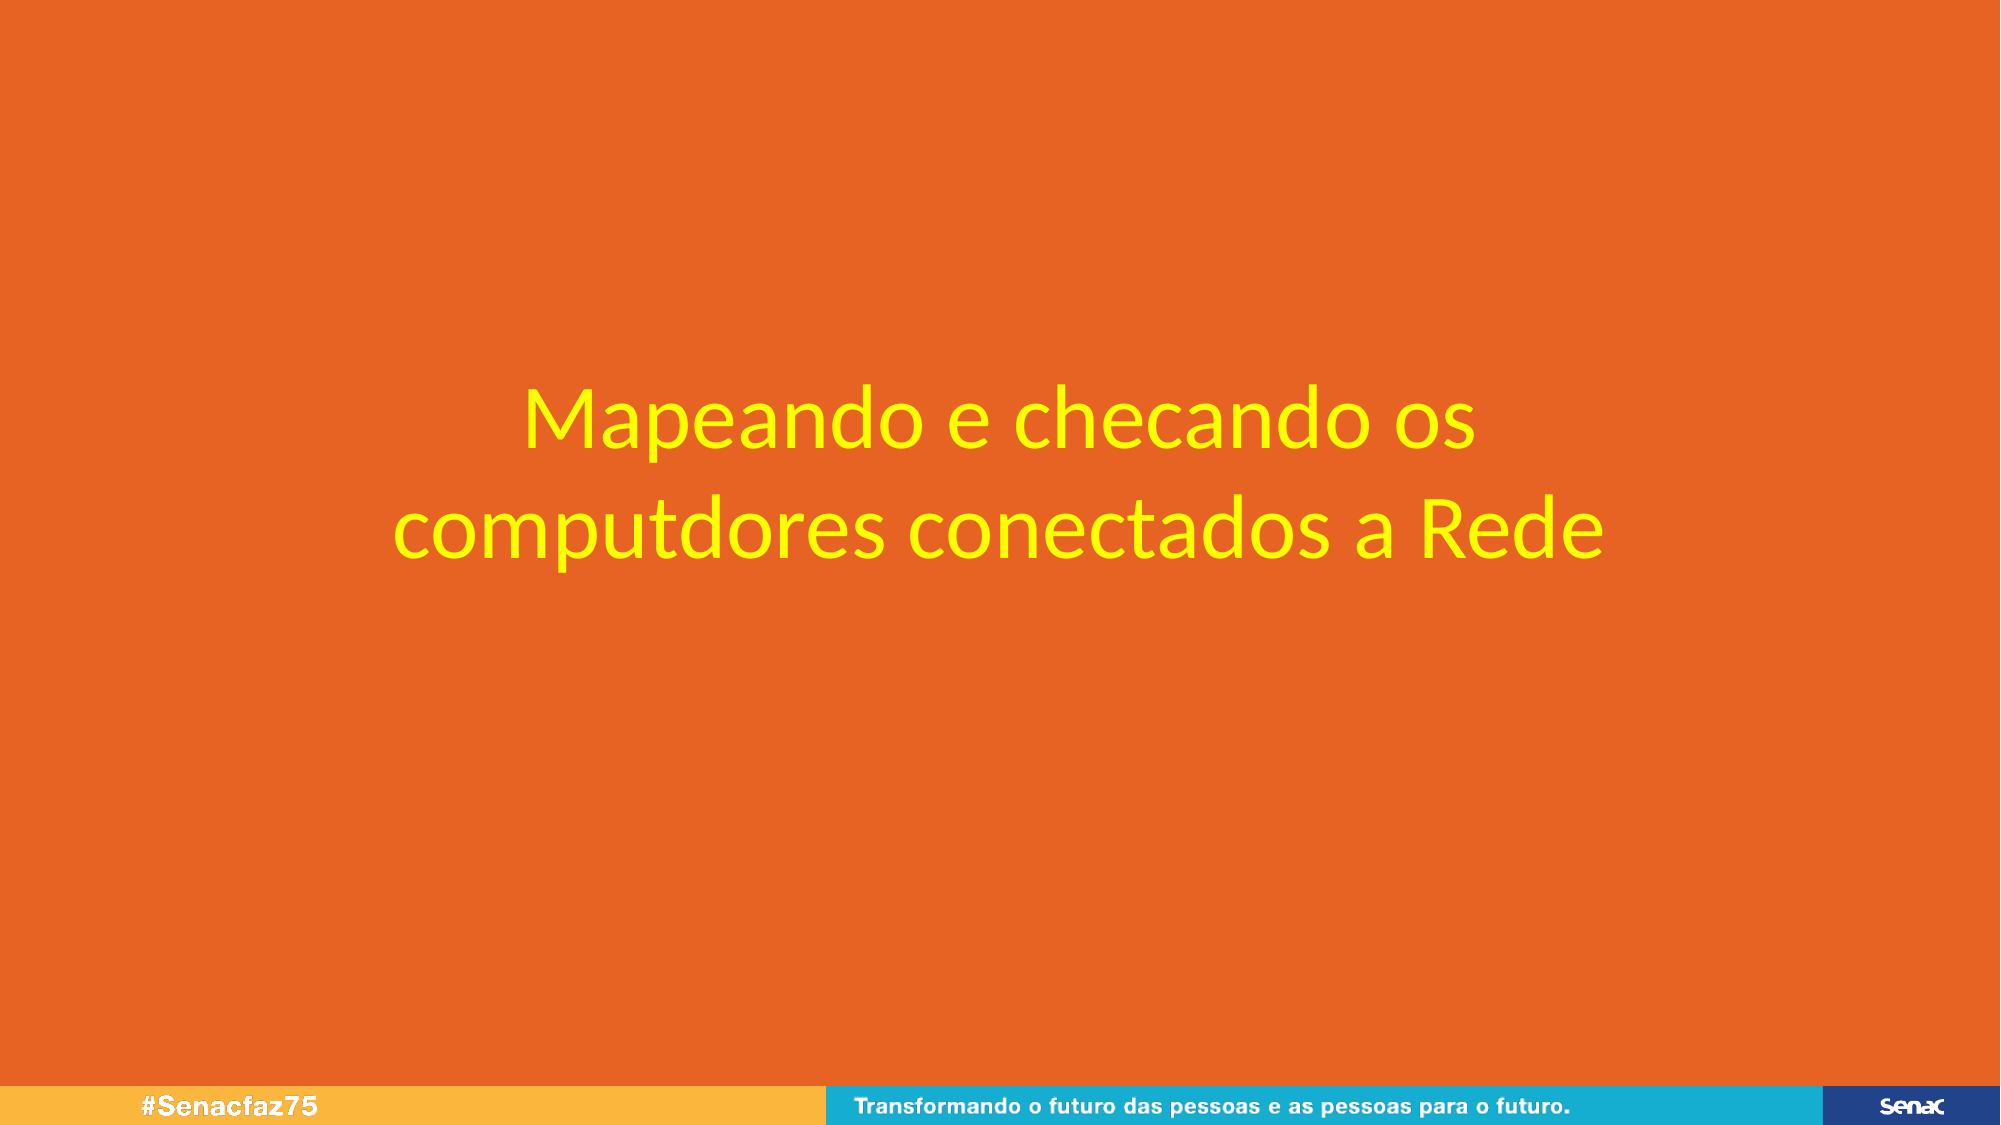

Mapeando e checando os computdores conectados a Rede